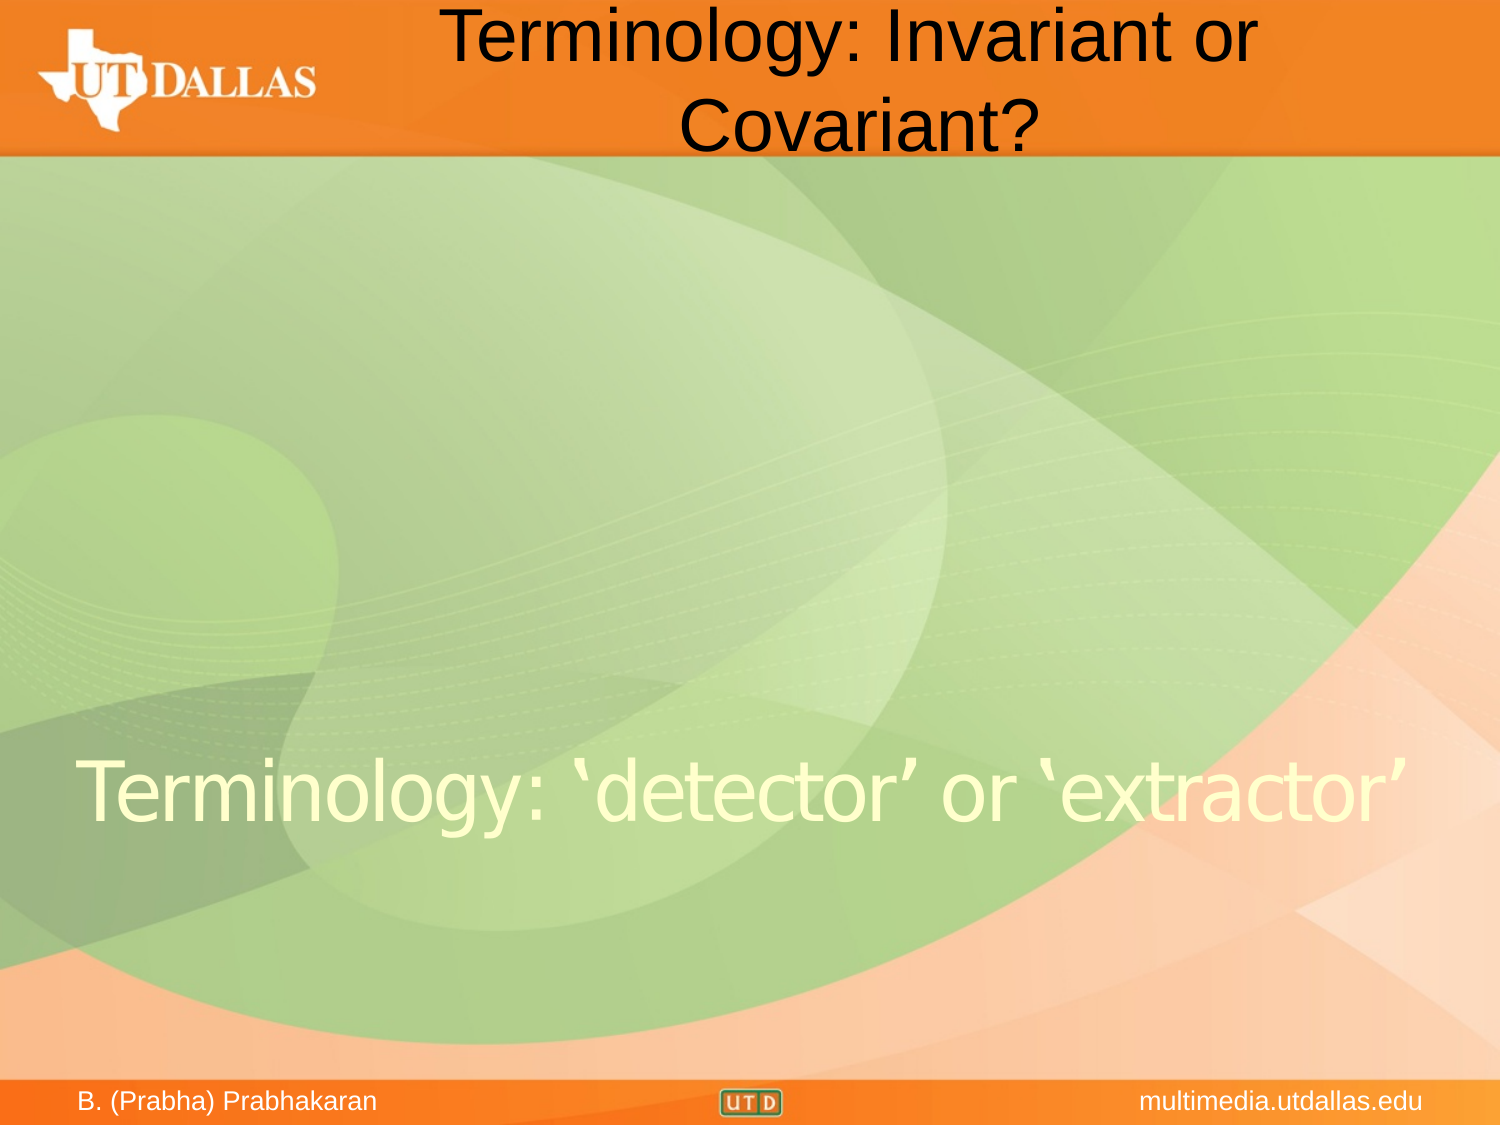

# Terminology: Invariant or Covariant?
When a transformation is applied to an image,
an invariant measure remains unchanged.
a covariant measure changes in a way consistent with the image transformation.
Terminology: ‘detector’ or ‘extractor’